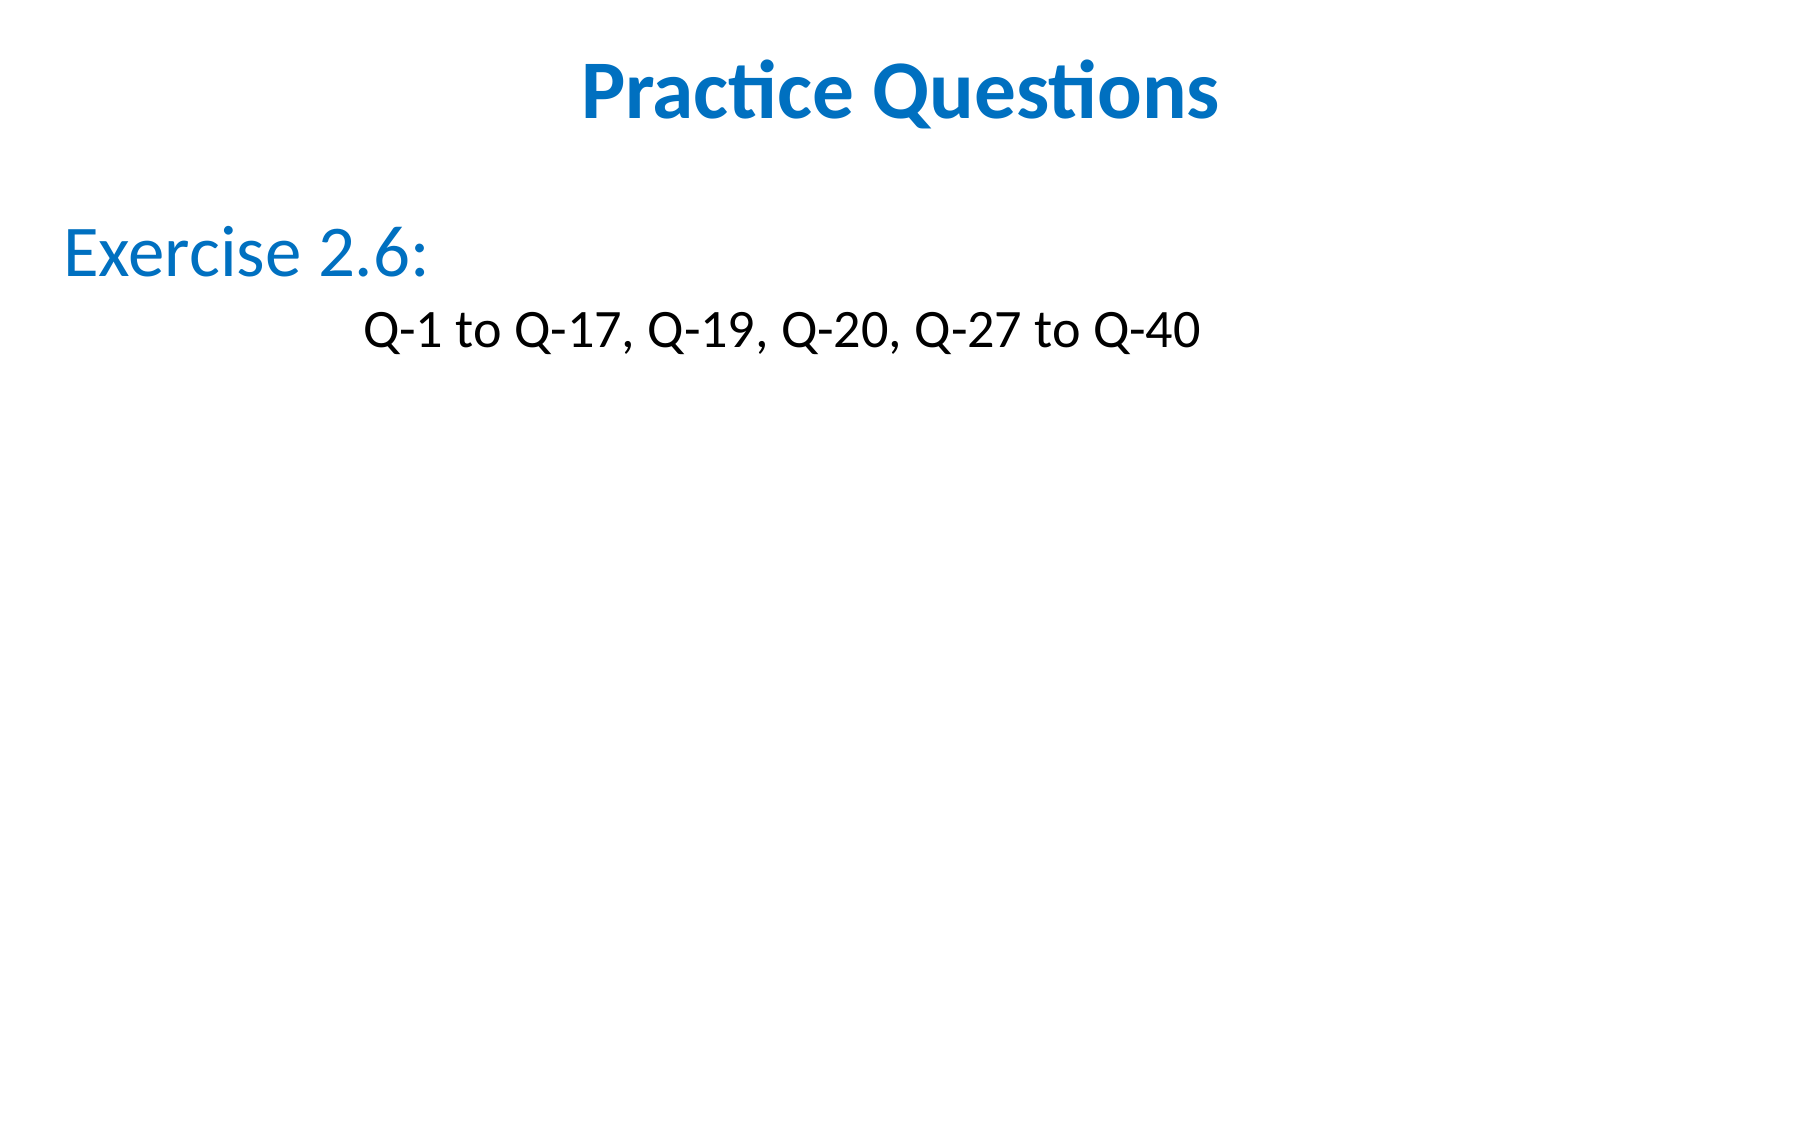

# Practice Questions
Exercise 2.6:
		Q-1 to Q-17, Q-19, Q-20, Q-27 to Q-40